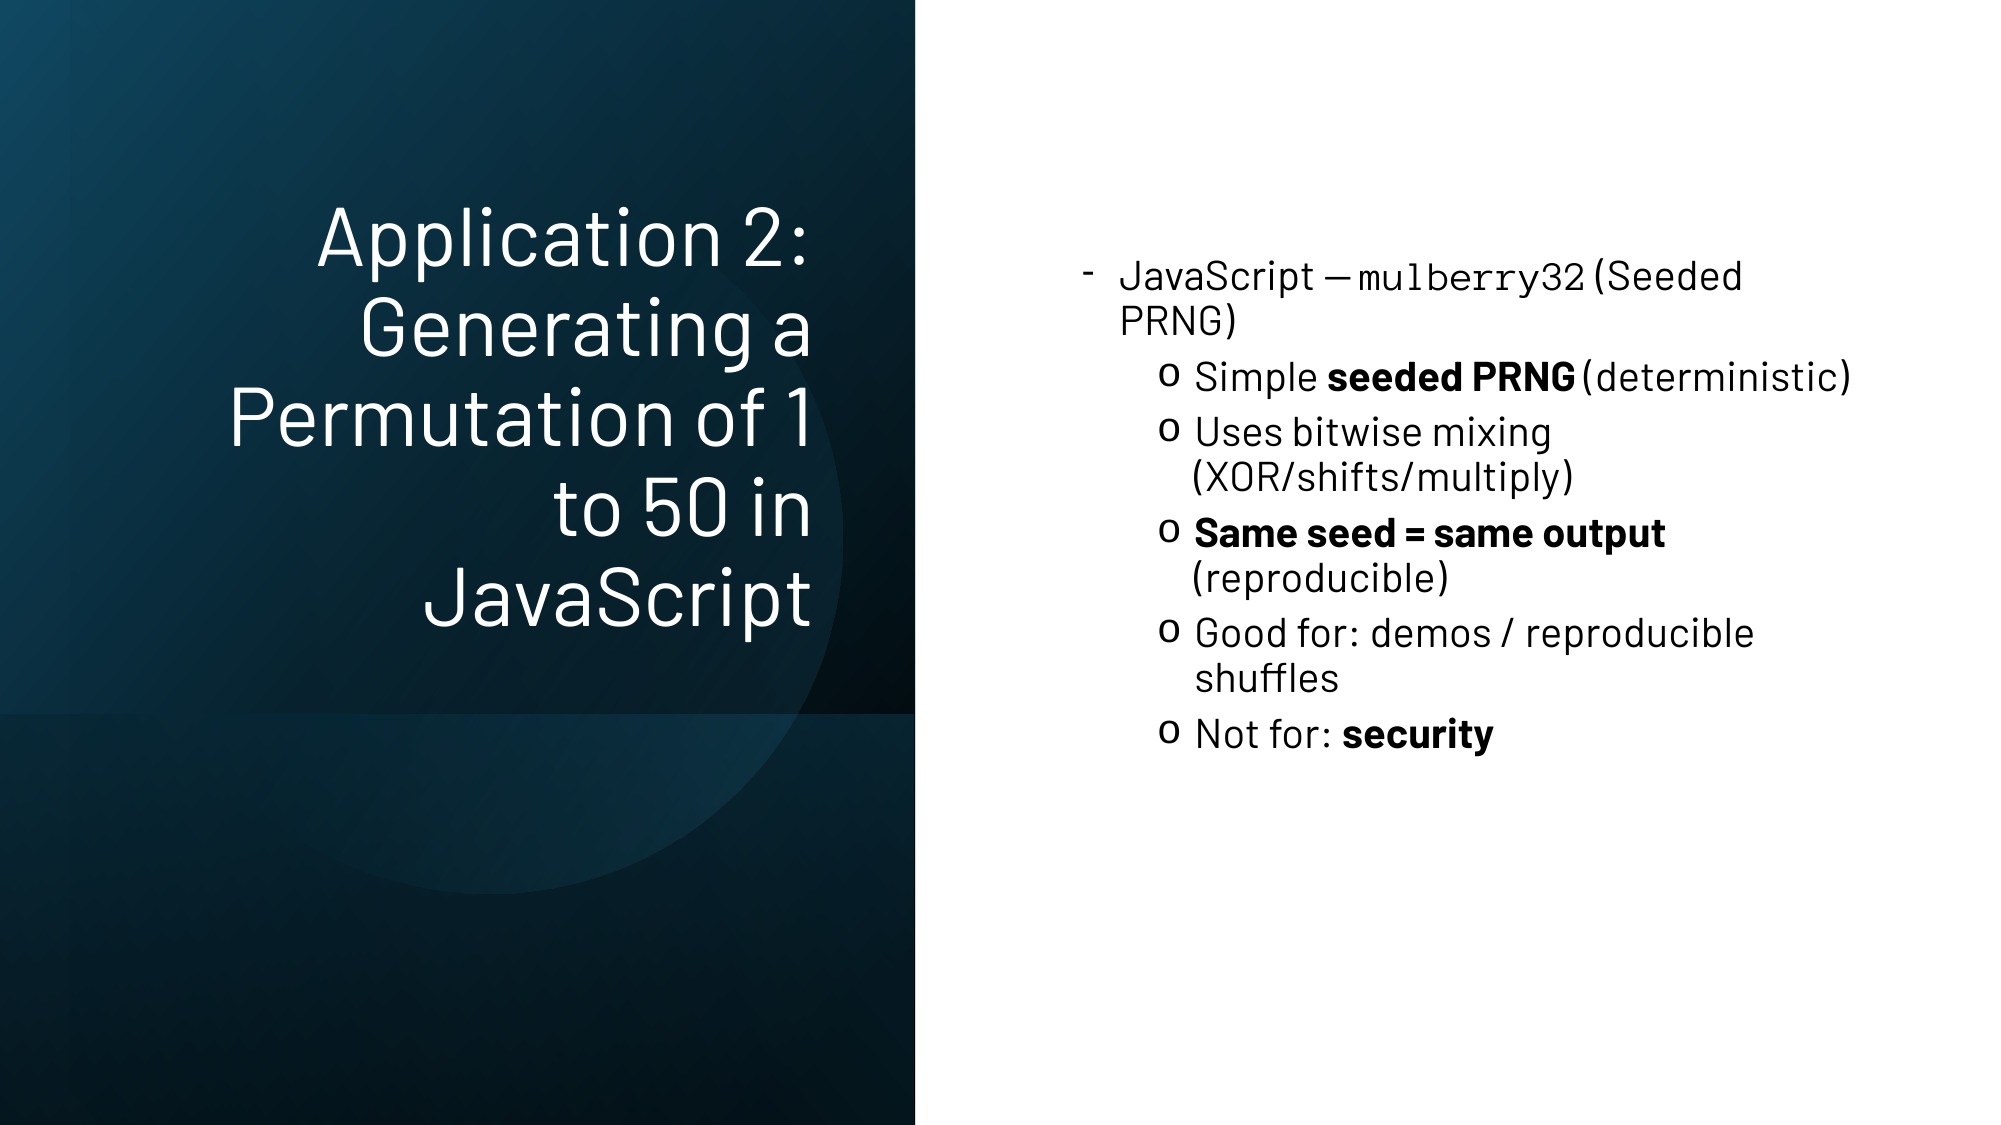

# Application 2: Generating a Permutation of 1 to 50 in JavaScript

JavaScript — mulberry32 (Seeded PRNG)
Simple seeded PRNG (deterministic)
Uses bitwise mixing (XOR/shifts/multiply)
Same seed = same output (reproducible)
Good for: demos / reproducible shuffles
Not for: security